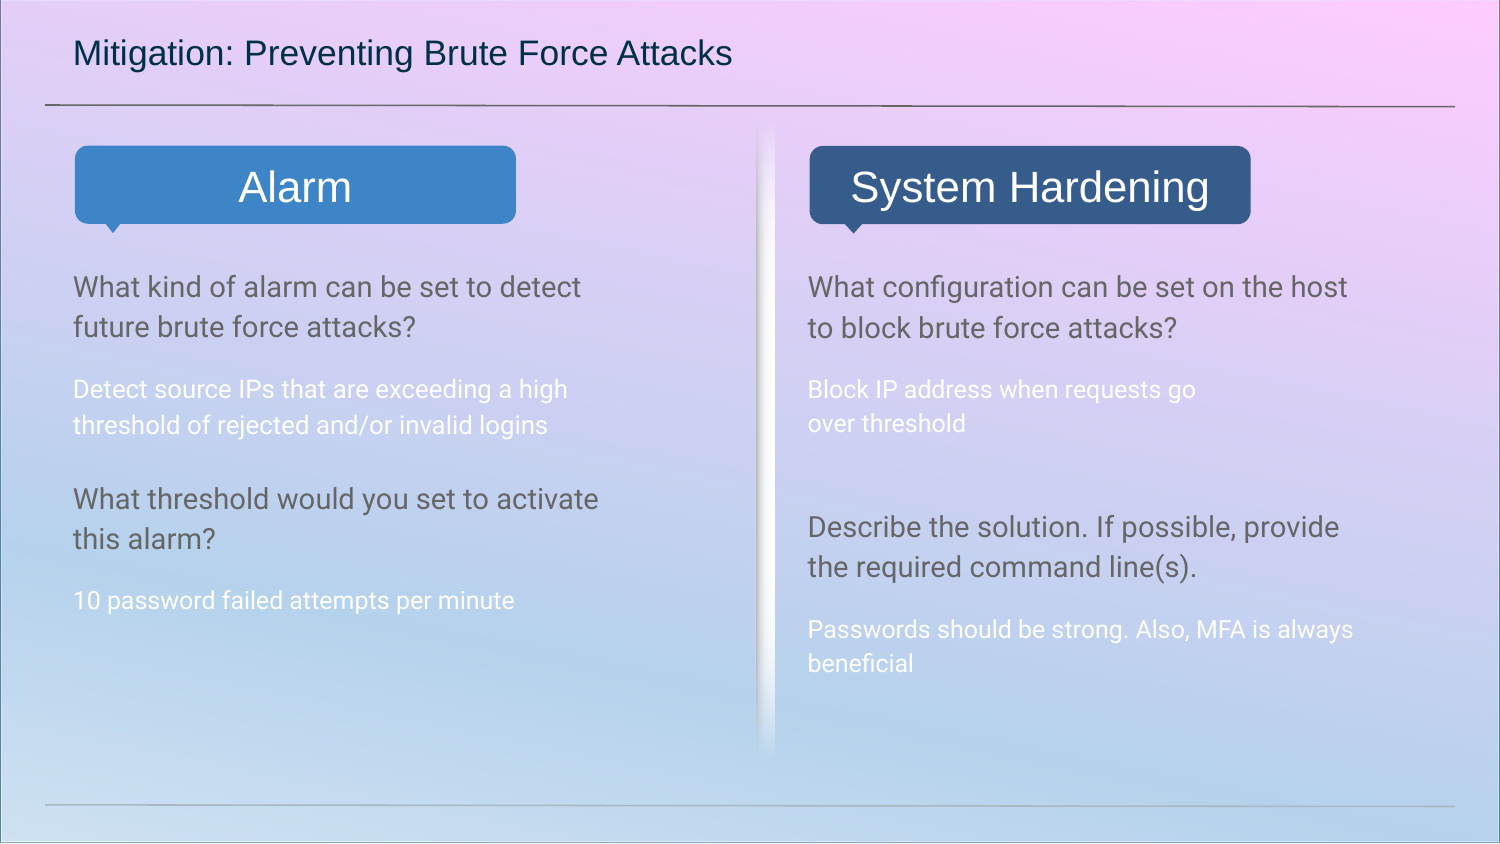

# Mitigation: Preventing Brute Force Attacks
What kind of alarm can be set to detect future brute force attacks?
Detect source IPs that are exceeding a high threshold of rejected and/or invalid logins

What threshold would you set to activate this alarm?
10 password failed attempts per minute

What configuration can be set on the host to block brute force attacks?
Block IP address when requests go
over threshold

Describe the solution. If possible, provide the required command line(s).
Passwords should be strong. Also, MFA is always beneficial